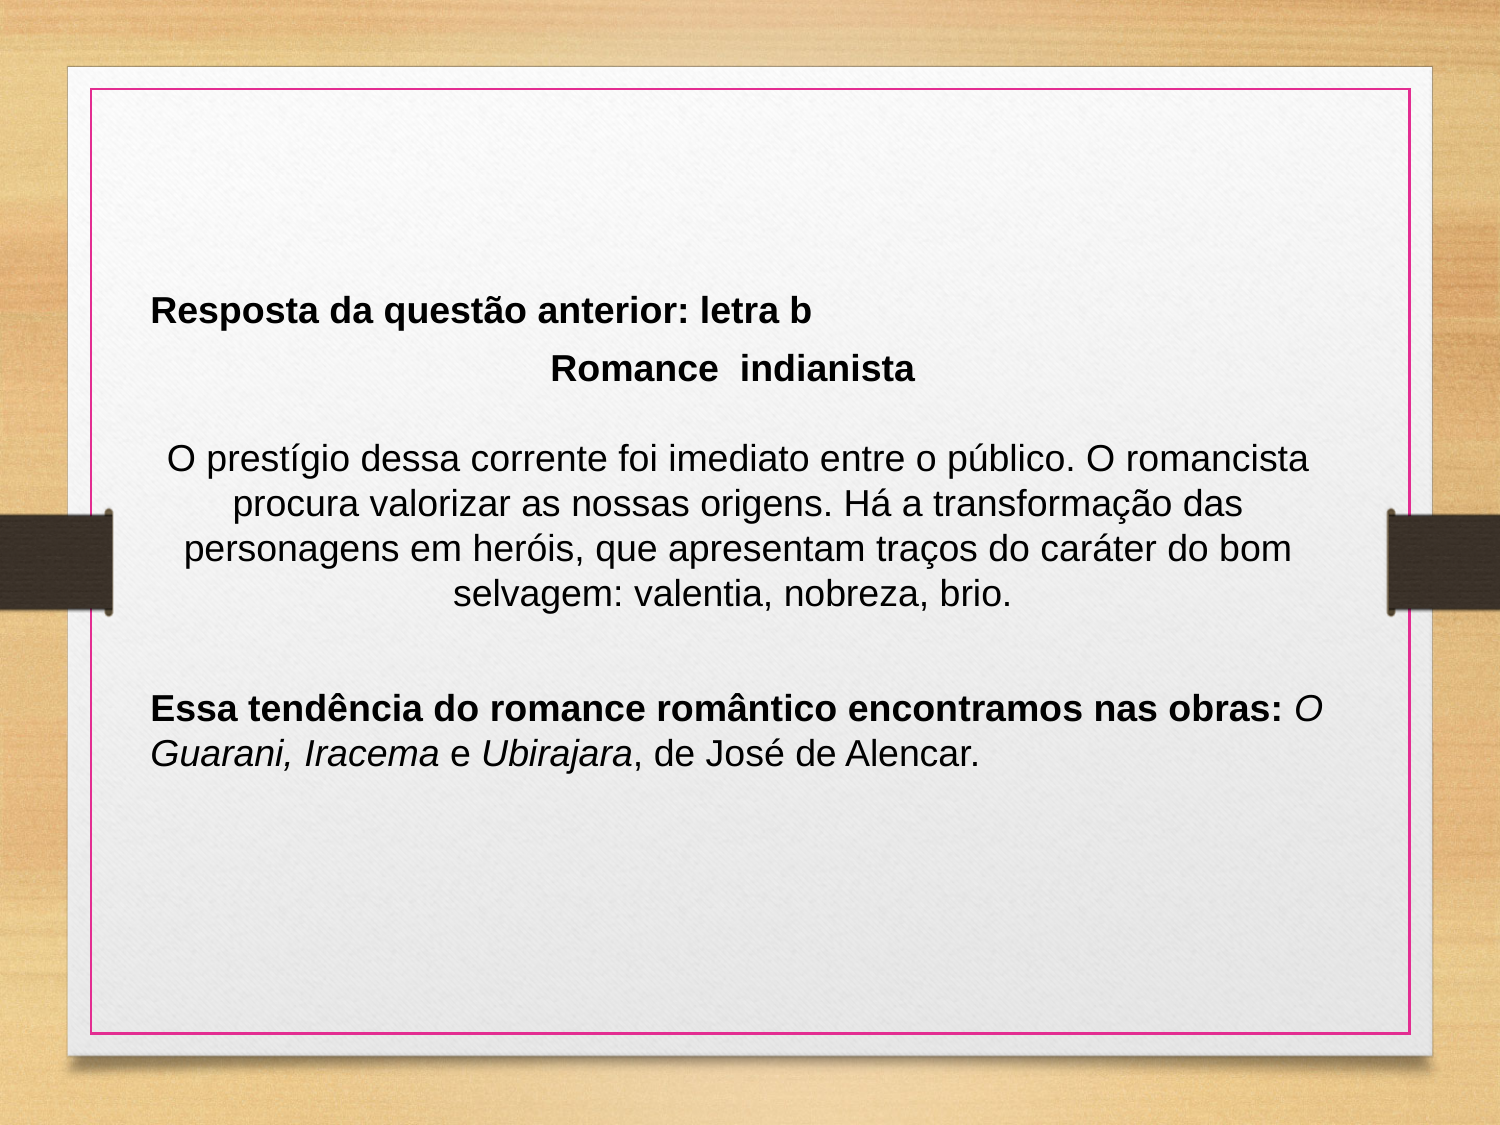

Resposta da questão anterior: letra b
Romance  indianista
O prestígio dessa corrente foi imediato entre o público. O romancista procura valorizar as nossas origens. Há a transformação das personagens em heróis, que apresentam traços do caráter do bom selvagem: valentia, nobreza, brio.

Essa tendência do romance romântico encontramos nas obras: O Guarani, Iracema e Ubirajara, de José de Alencar.